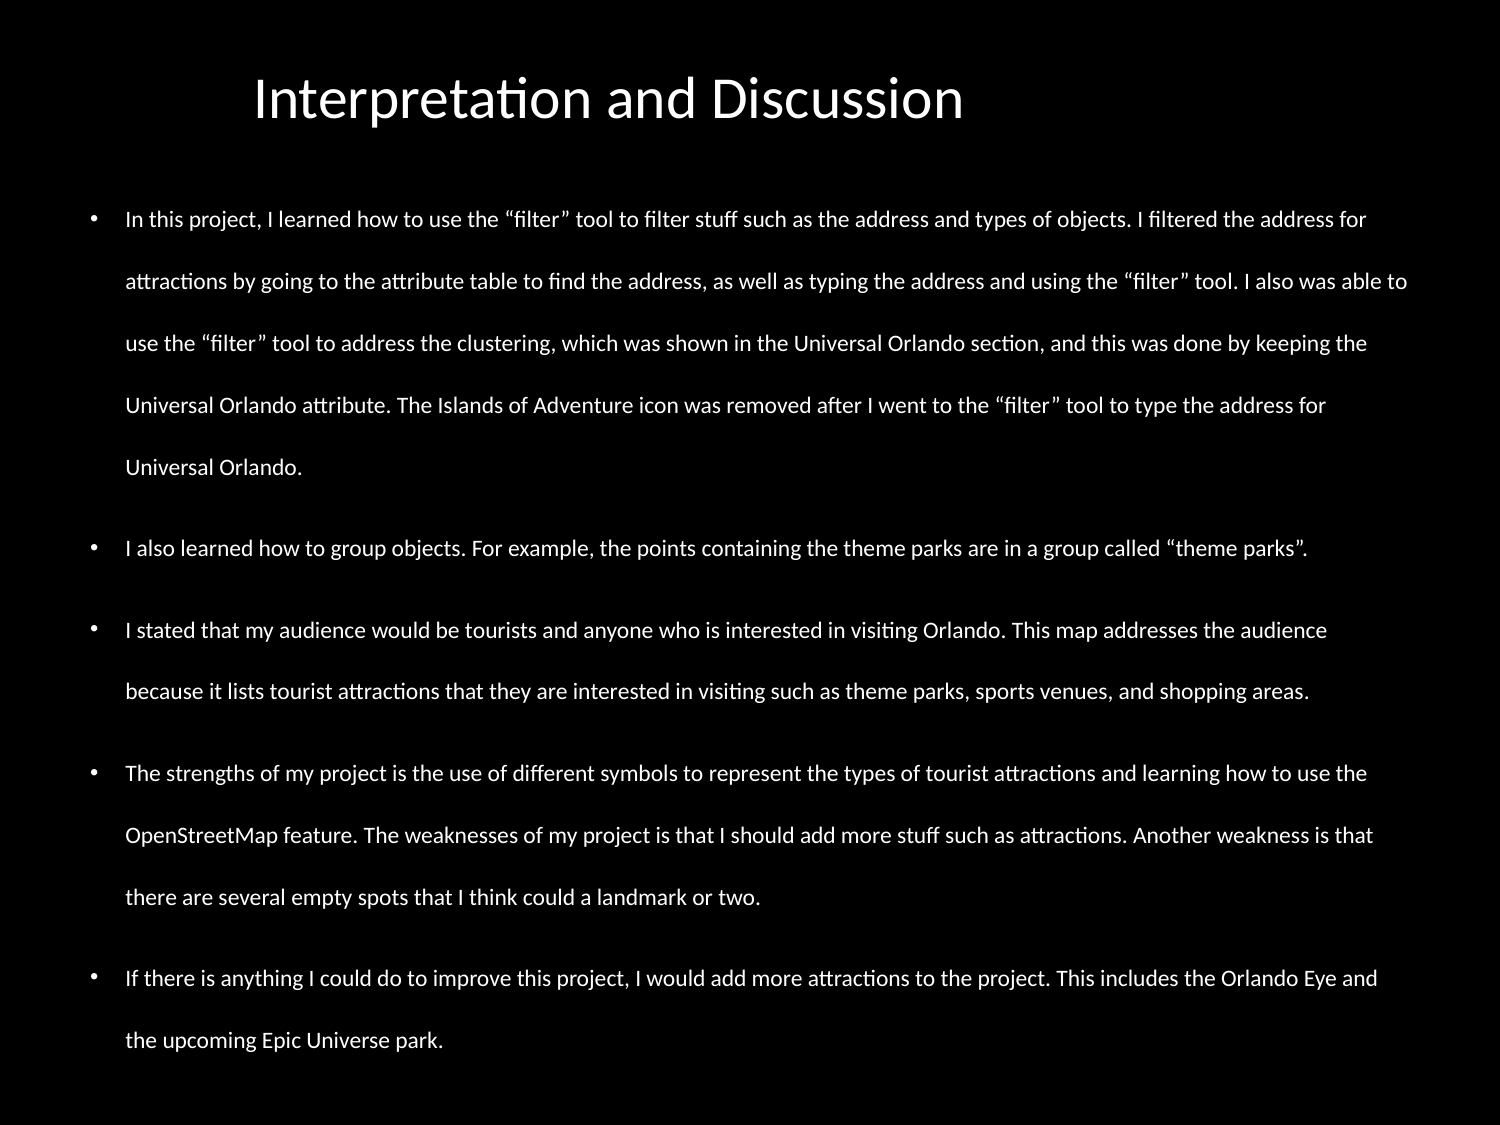

# Interpretation and Discussion
In this project, I learned how to use the “filter” tool to filter stuff such as the address and types of objects. I filtered the address for attractions by going to the attribute table to find the address, as well as typing the address and using the “filter” tool. I also was able to use the “filter” tool to address the clustering, which was shown in the Universal Orlando section, and this was done by keeping the Universal Orlando attribute. The Islands of Adventure icon was removed after I went to the “filter” tool to type the address for Universal Orlando.
I also learned how to group objects. For example, the points containing the theme parks are in a group called “theme parks”.
I stated that my audience would be tourists and anyone who is interested in visiting Orlando. This map addresses the audience because it lists tourist attractions that they are interested in visiting such as theme parks, sports venues, and shopping areas.
The strengths of my project is the use of different symbols to represent the types of tourist attractions and learning how to use the OpenStreetMap feature. The weaknesses of my project is that I should add more stuff such as attractions. Another weakness is that there are several empty spots that I think could a landmark or two.
If there is anything I could do to improve this project, I would add more attractions to the project. This includes the Orlando Eye and the upcoming Epic Universe park.